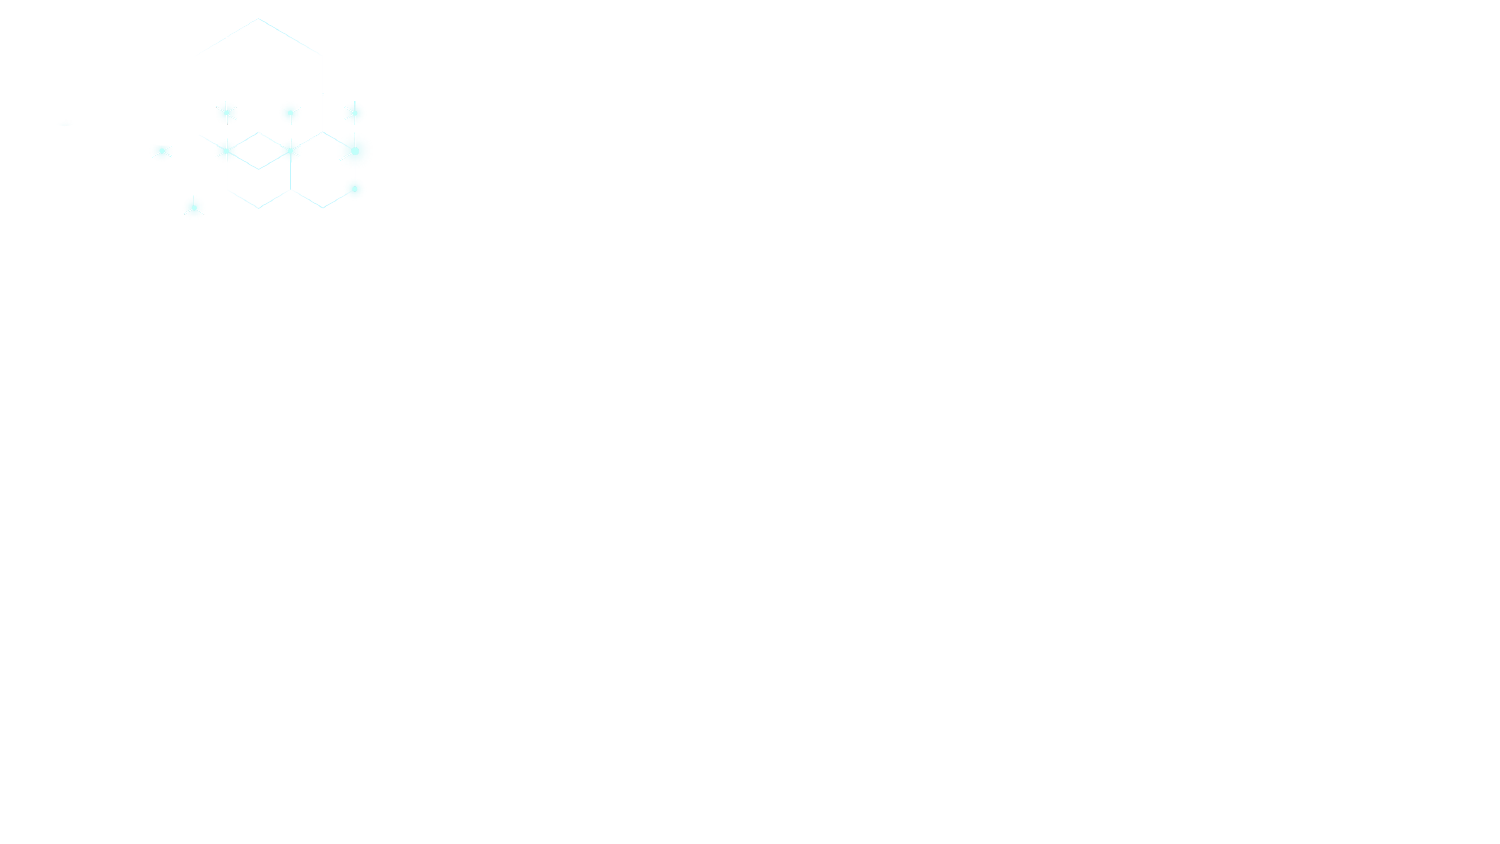

05
# METHODOLOGIE
TECHNIQUES
Observation participative
Navigation sur internet
Documentation